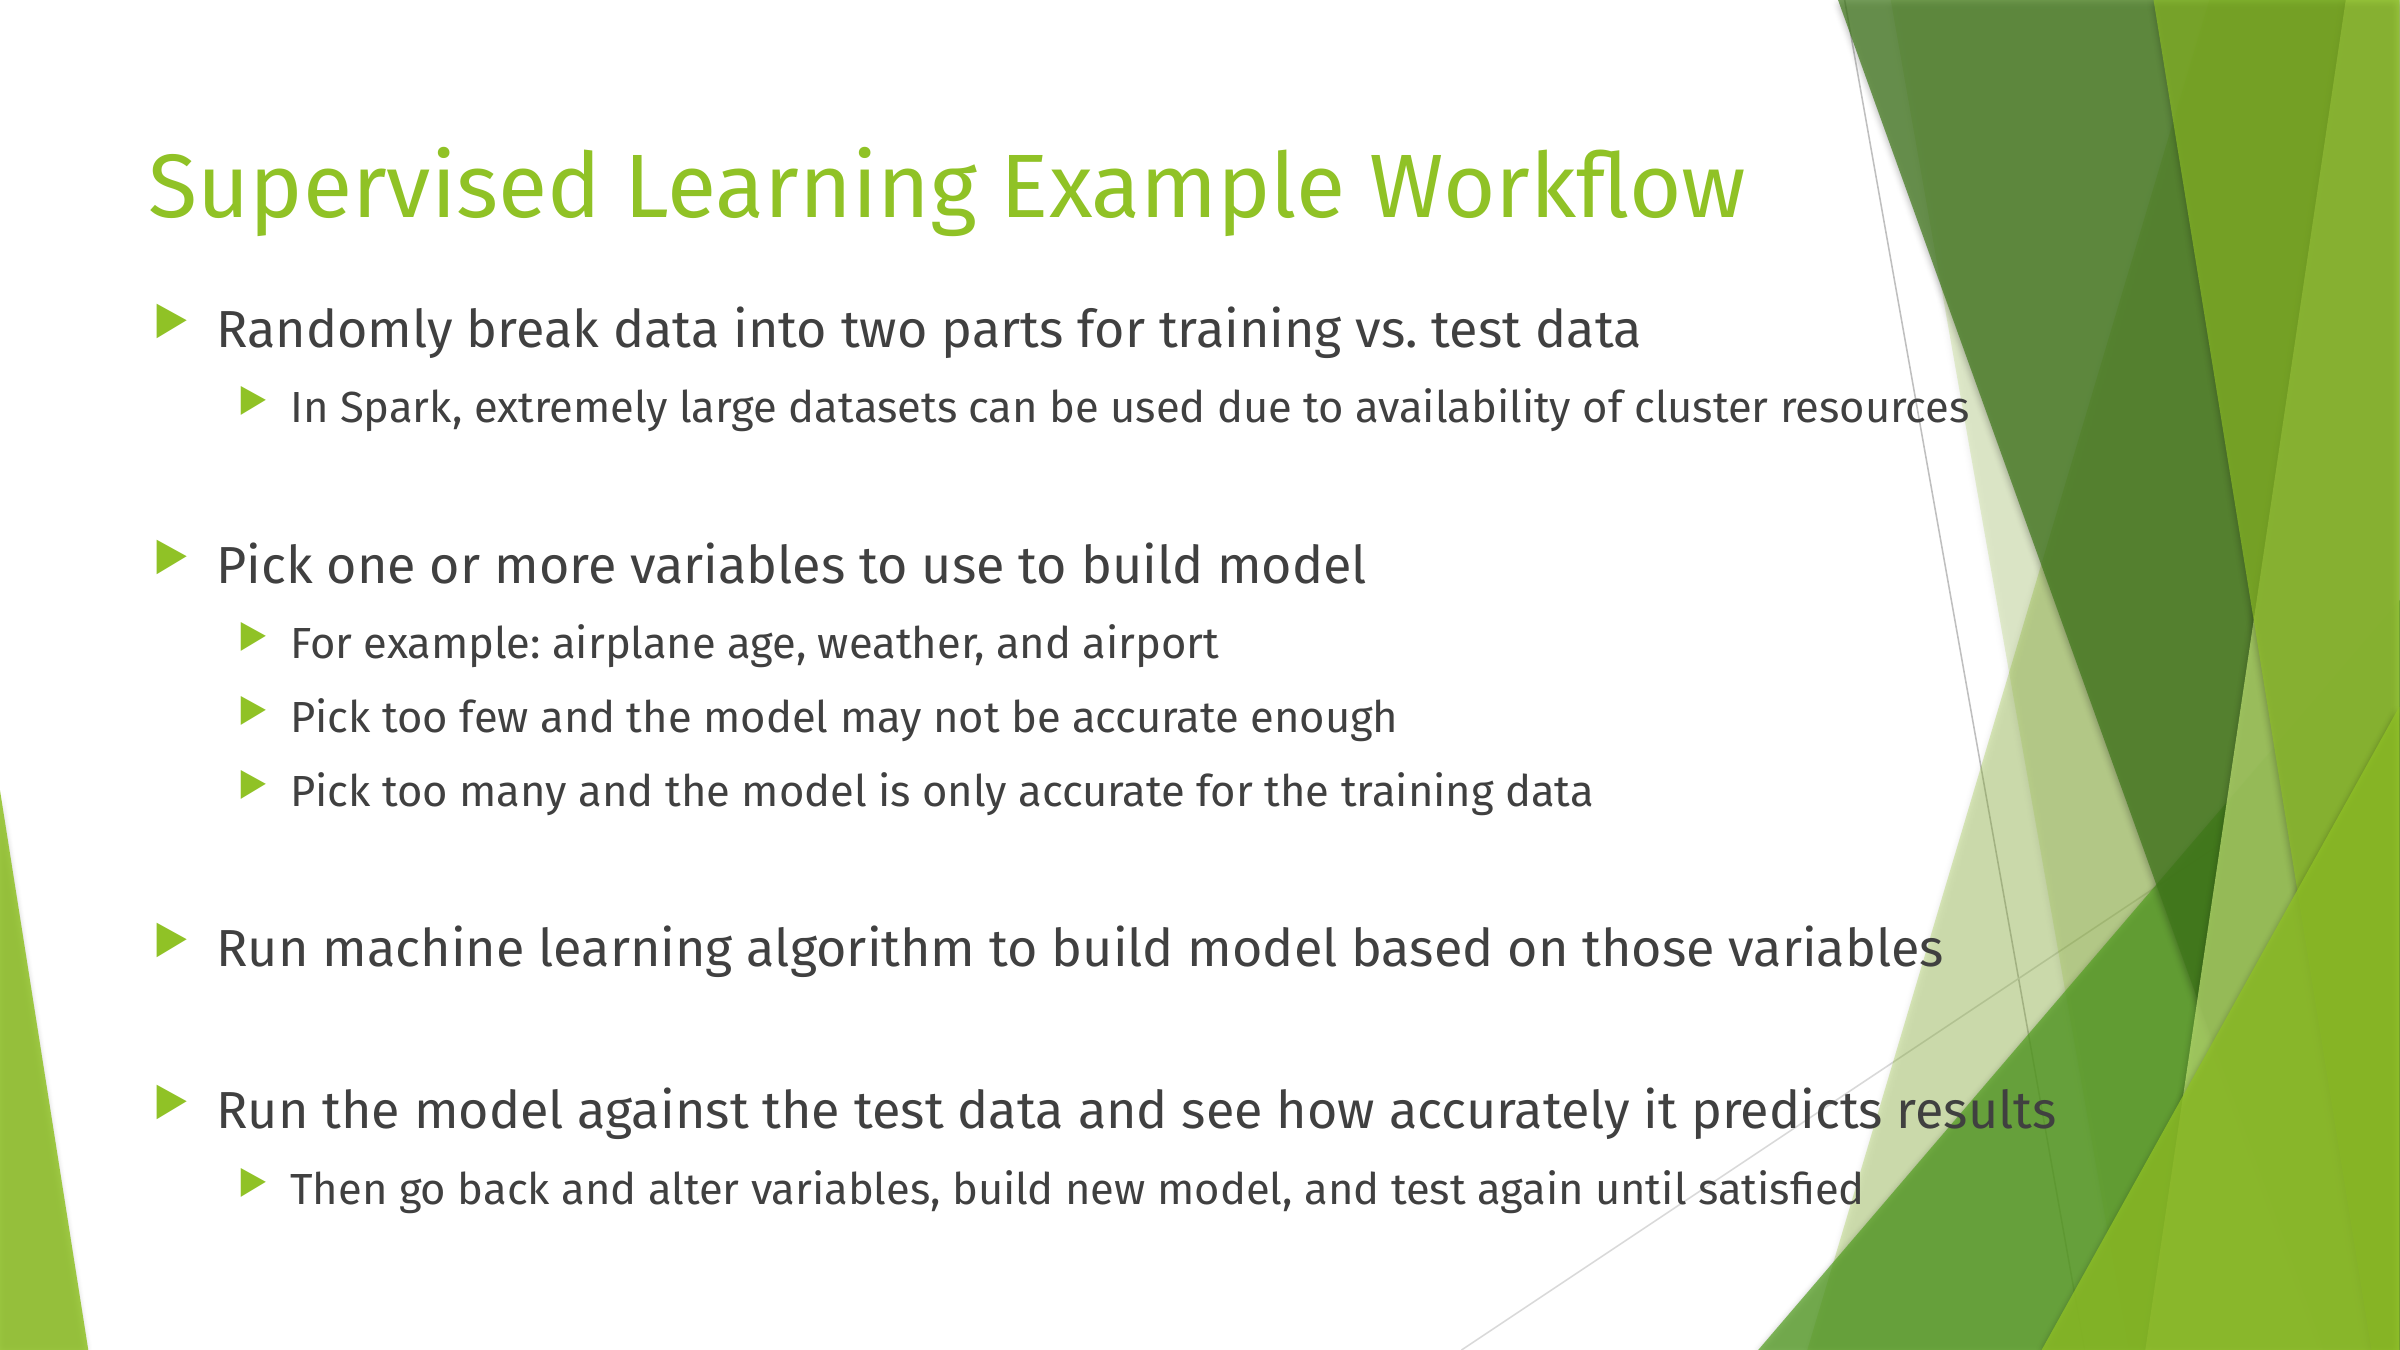

# Supervised Learning Example Workflow
Randomly break data into two parts for training vs. test data
In Spark, extremely large datasets can be used due to availability of cluster resources

Pick one or more variables to use to build model
For example: airplane age, weather, and airport
Pick too few and the model may not be accurate enough
Pick too many and the model is only accurate for the training data

Run machine learning algorithm to build model based on those variables

Run the model against the test data and see how accurately it predicts results
Then go back and alter variables, build new model, and test again until satisfied